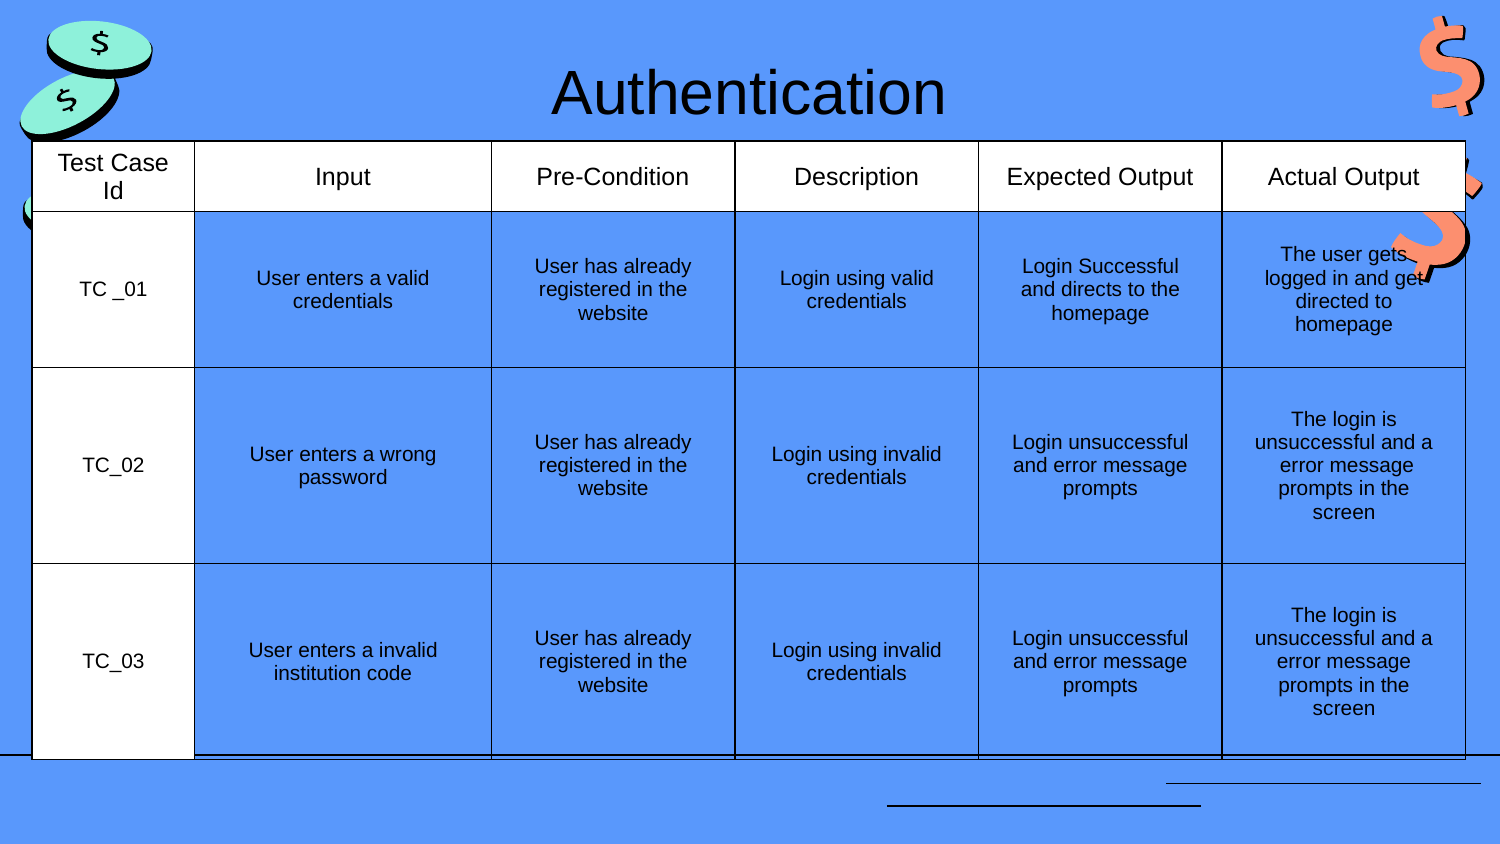

# Authentication
| Test Case Id | Input | Pre-Condition | Description | Expected Output | Actual Output |
| --- | --- | --- | --- | --- | --- |
| TC \_01 | User enters a valid credentials | User has already registered in the website | Login using valid credentials | Login Successful and directs to the homepage | The user gets logged in and get directed to homepage |
| TC\_02 | User enters a wrong password | User has already registered in the website | Login using invalid credentials | Login unsuccessful and error message prompts | The login is unsuccessful and a error message prompts in the screen |
| TC\_03 | User enters a invalid institution code | User has already registered in the website | Login using invalid credentials | Login unsuccessful and error message prompts | The login is unsuccessful and a error message prompts in the screen |